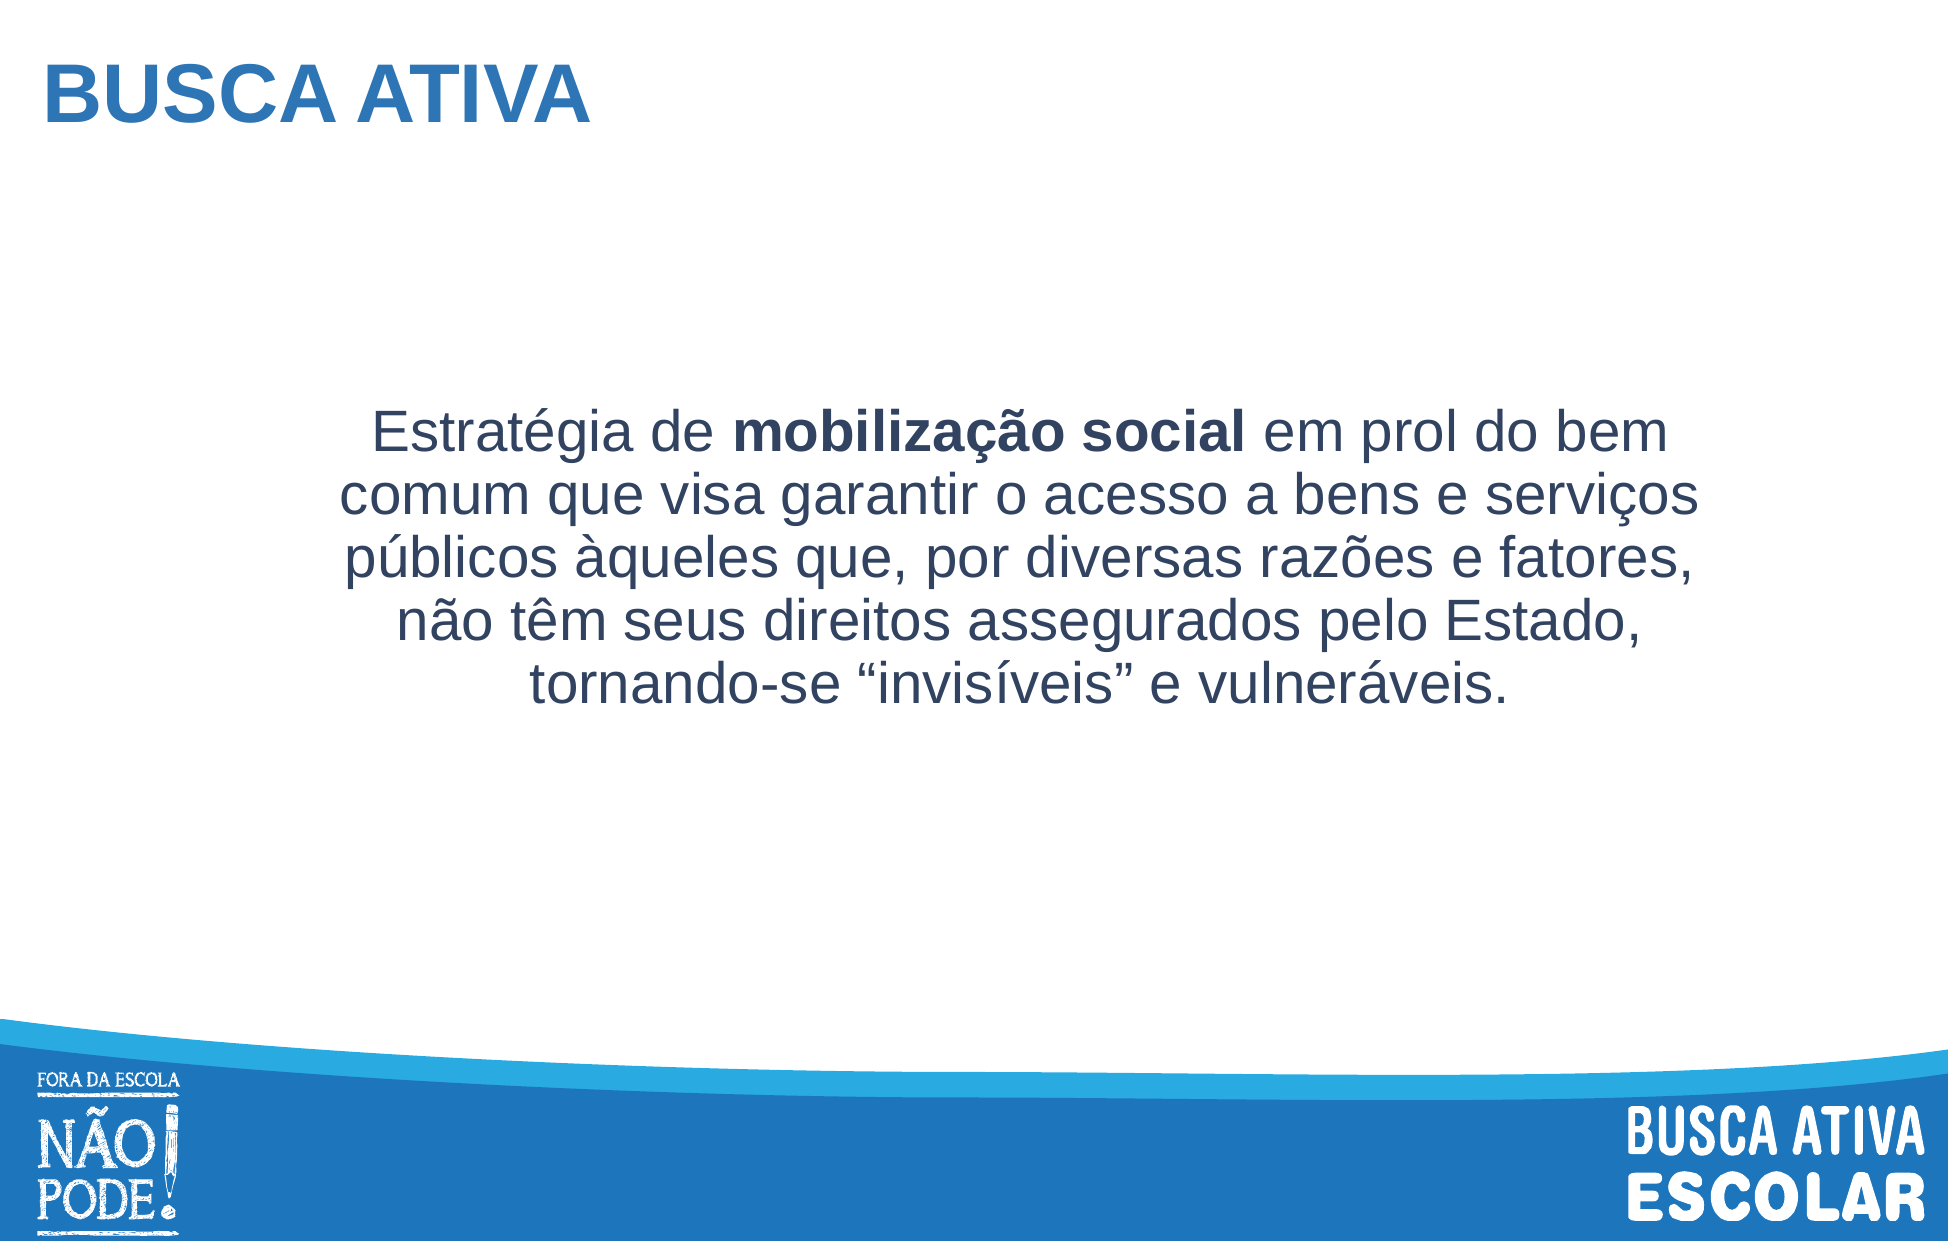

# BUSCA ATIVA
Estratégia de mobilização social em prol do bem comum que visa garantir o acesso a bens e serviços públicos àqueles que, por diversas razões e fatores, não têm seus direitos assegurados pelo Estado, tornando-se “invisíveis” e vulneráveis.